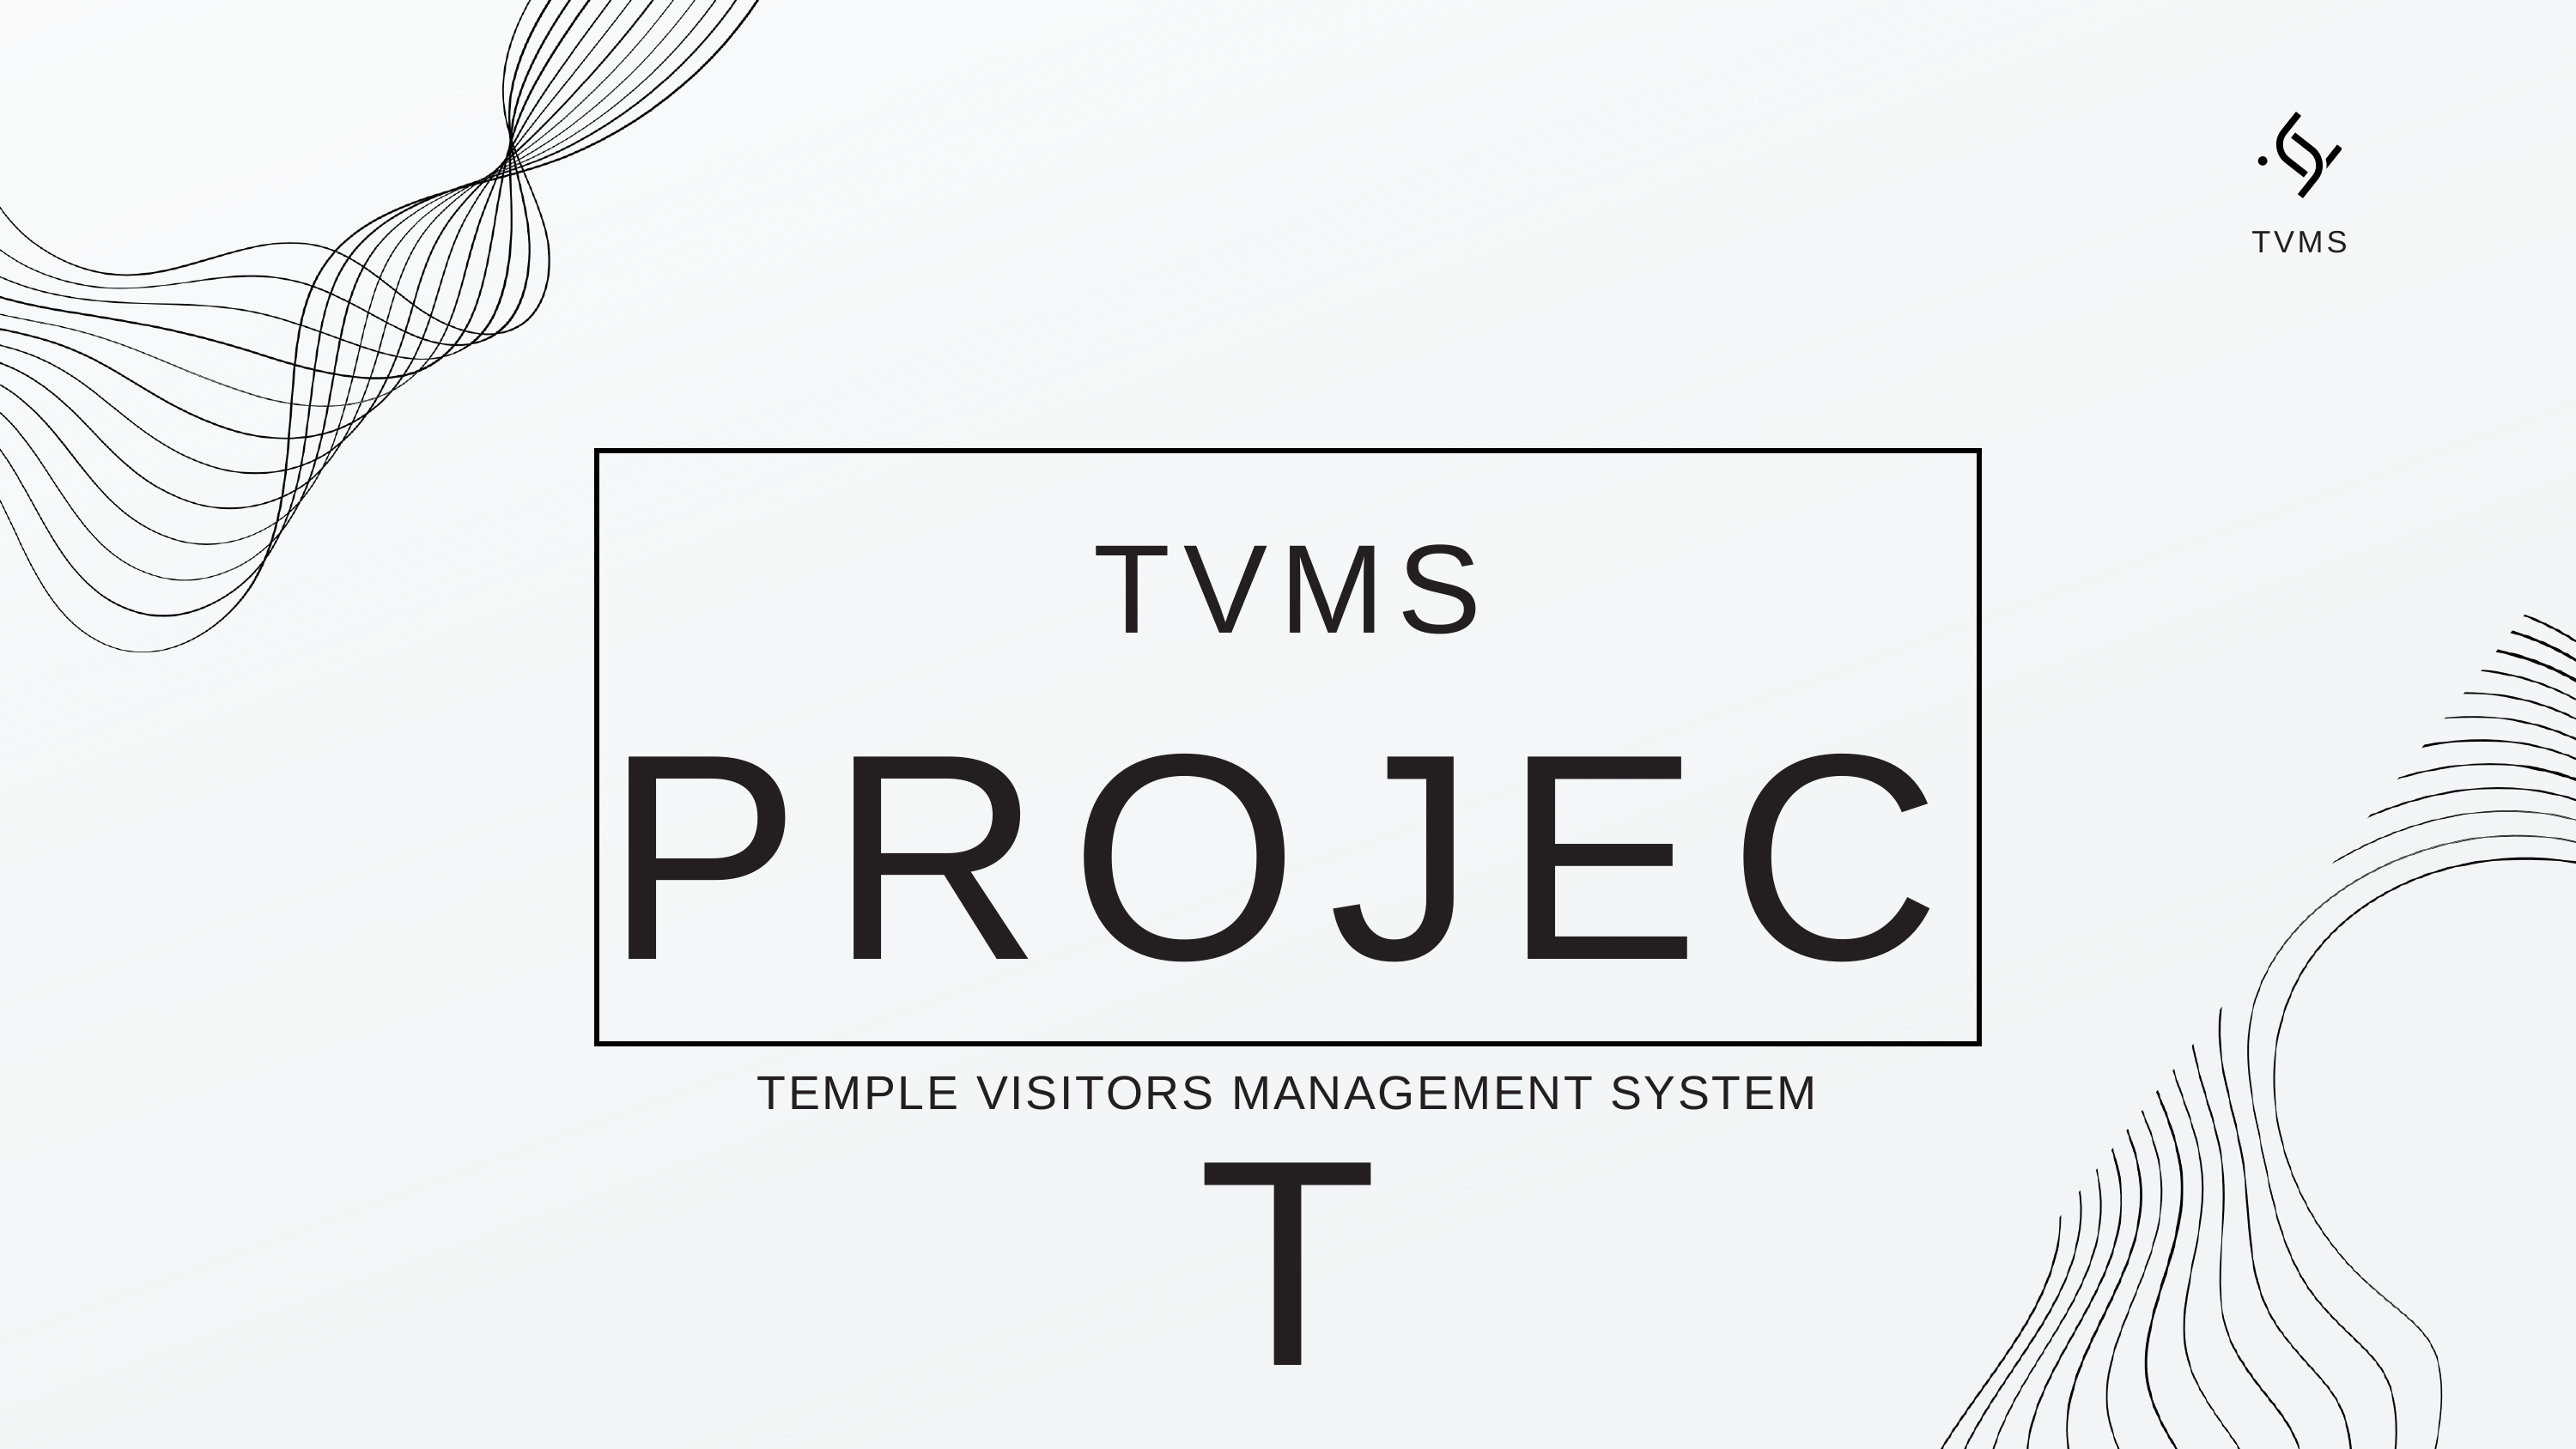

TVMS

TVMS
PROJECT

TEMPLE VISITORS MANAGEMENT SYSTEM
1